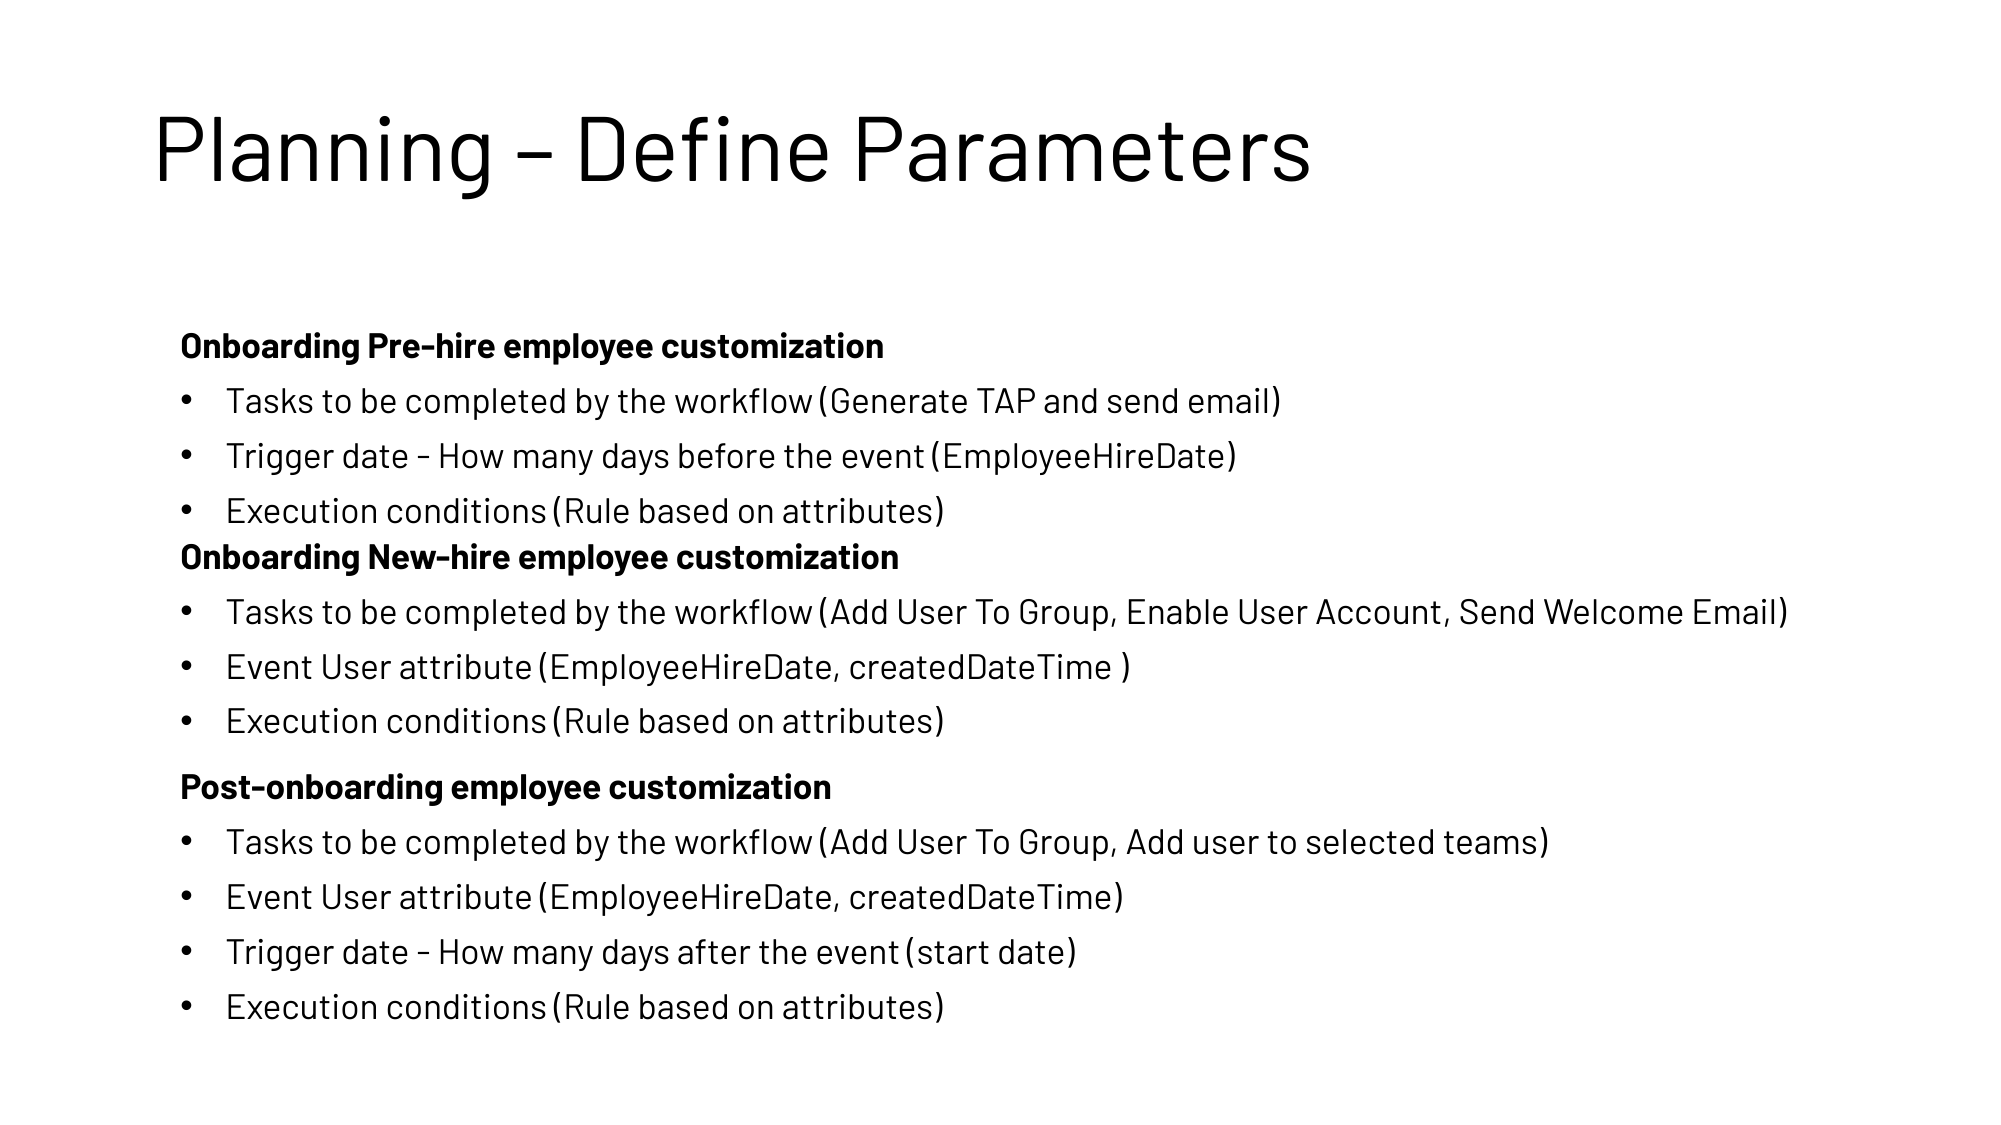

# Planning – Define Parameters
Onboarding Pre-hire employee customization
Tasks to be completed by the workflow (Generate TAP and send email)
Trigger date - How many days before the event (EmployeeHireDate)
Execution conditions (Rule based on attributes)

Onboarding New-hire employee customization
Tasks to be completed by the workflow (Add User To Group, Enable User Account, Send Welcome Email)
Event User attribute (EmployeeHireDate, createdDateTime )
Execution conditions (Rule based on attributes)

Post-onboarding employee customization
Tasks to be completed by the workflow (Add User To Group, Add user to selected teams)
Event User attribute (EmployeeHireDate, createdDateTime)
Trigger date - How many days after the event (start date)
Execution conditions (Rule based on attributes)